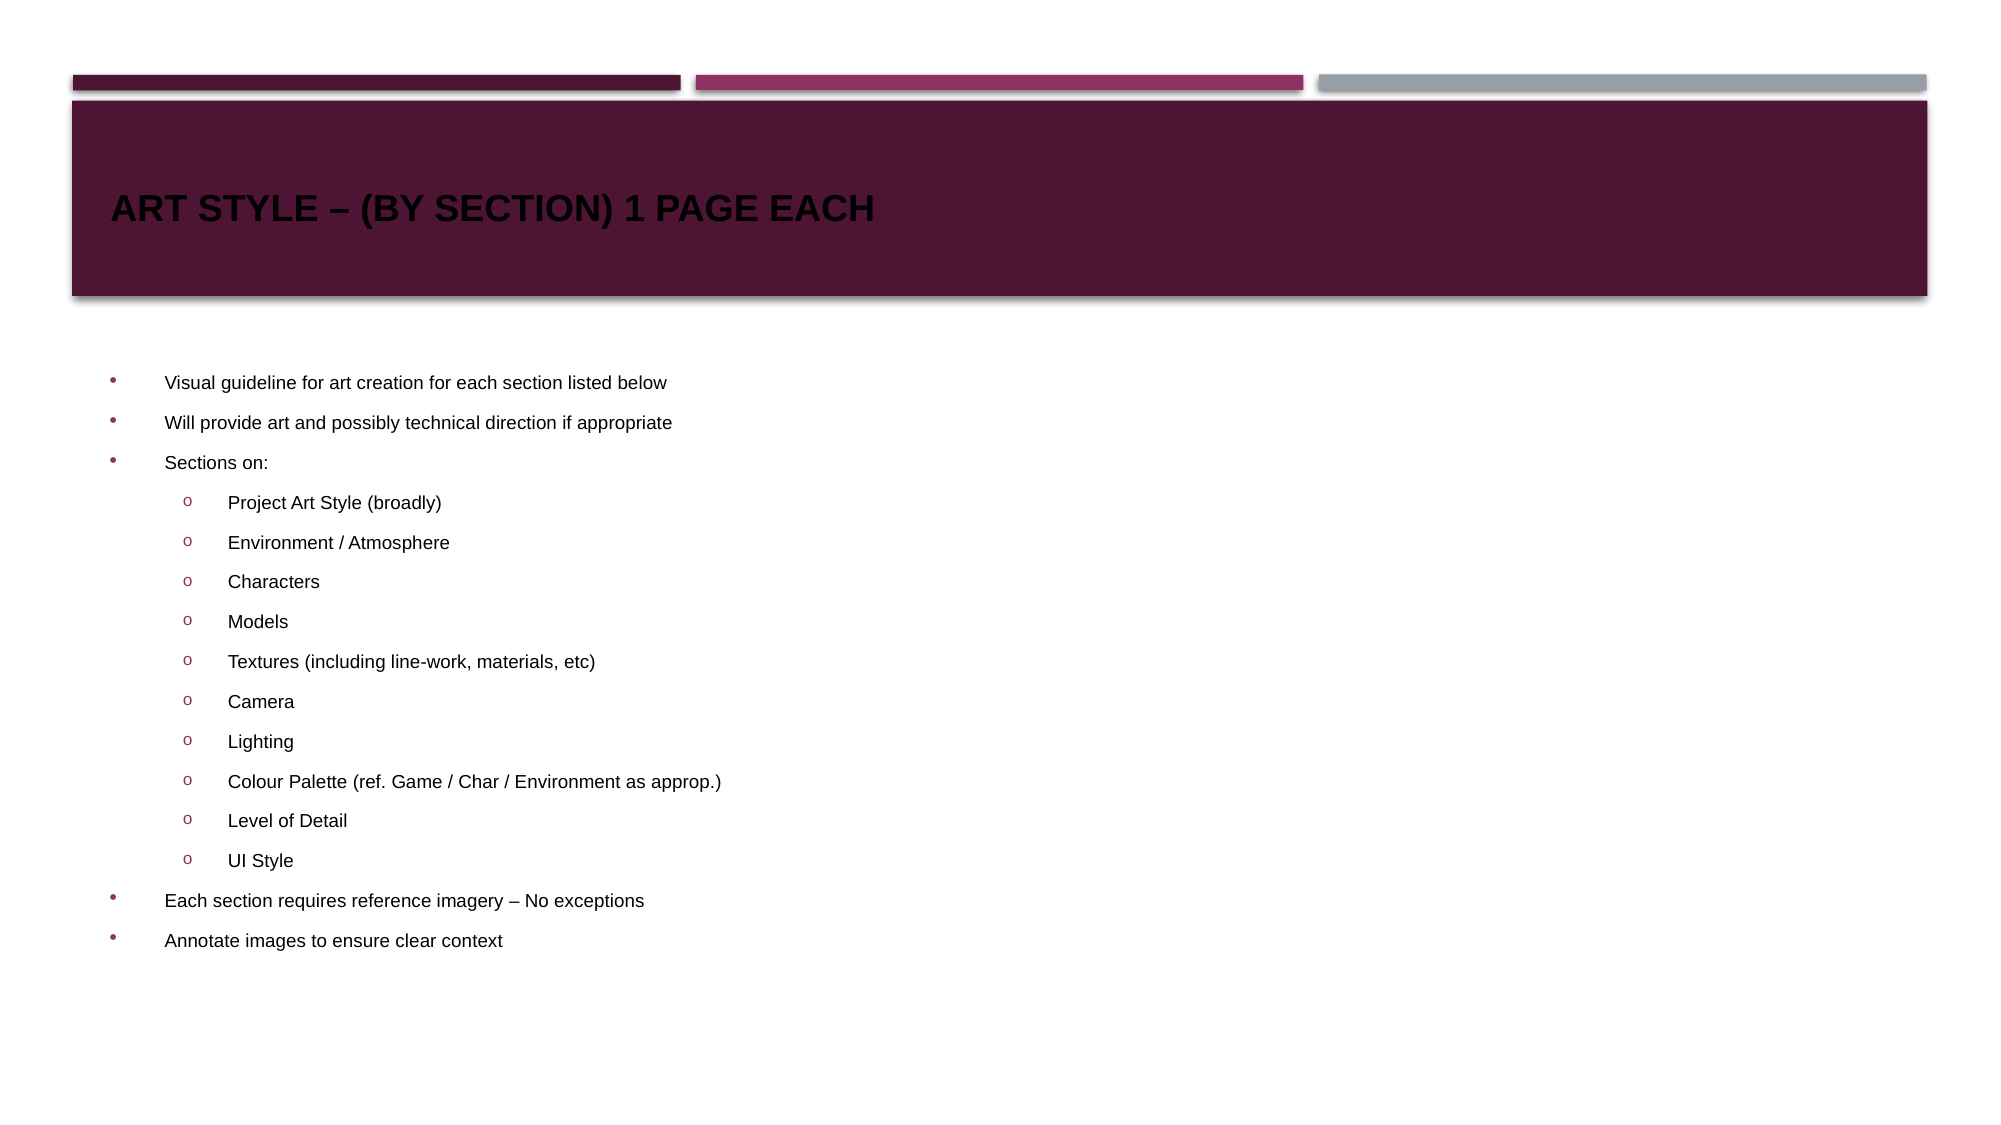

# Art style – (by section) 1 page each
Visual guideline for art creation for each section listed below
Will provide art and possibly technical direction if appropriate
Sections on:
Project Art Style (broadly)
Environment / Atmosphere
Characters
Models
Textures (including line-work, materials, etc)
Camera
Lighting
Colour Palette (ref. Game / Char / Environment as approp.)
Level of Detail
UI Style
Each section requires reference imagery – No exceptions
Annotate images to ensure clear context